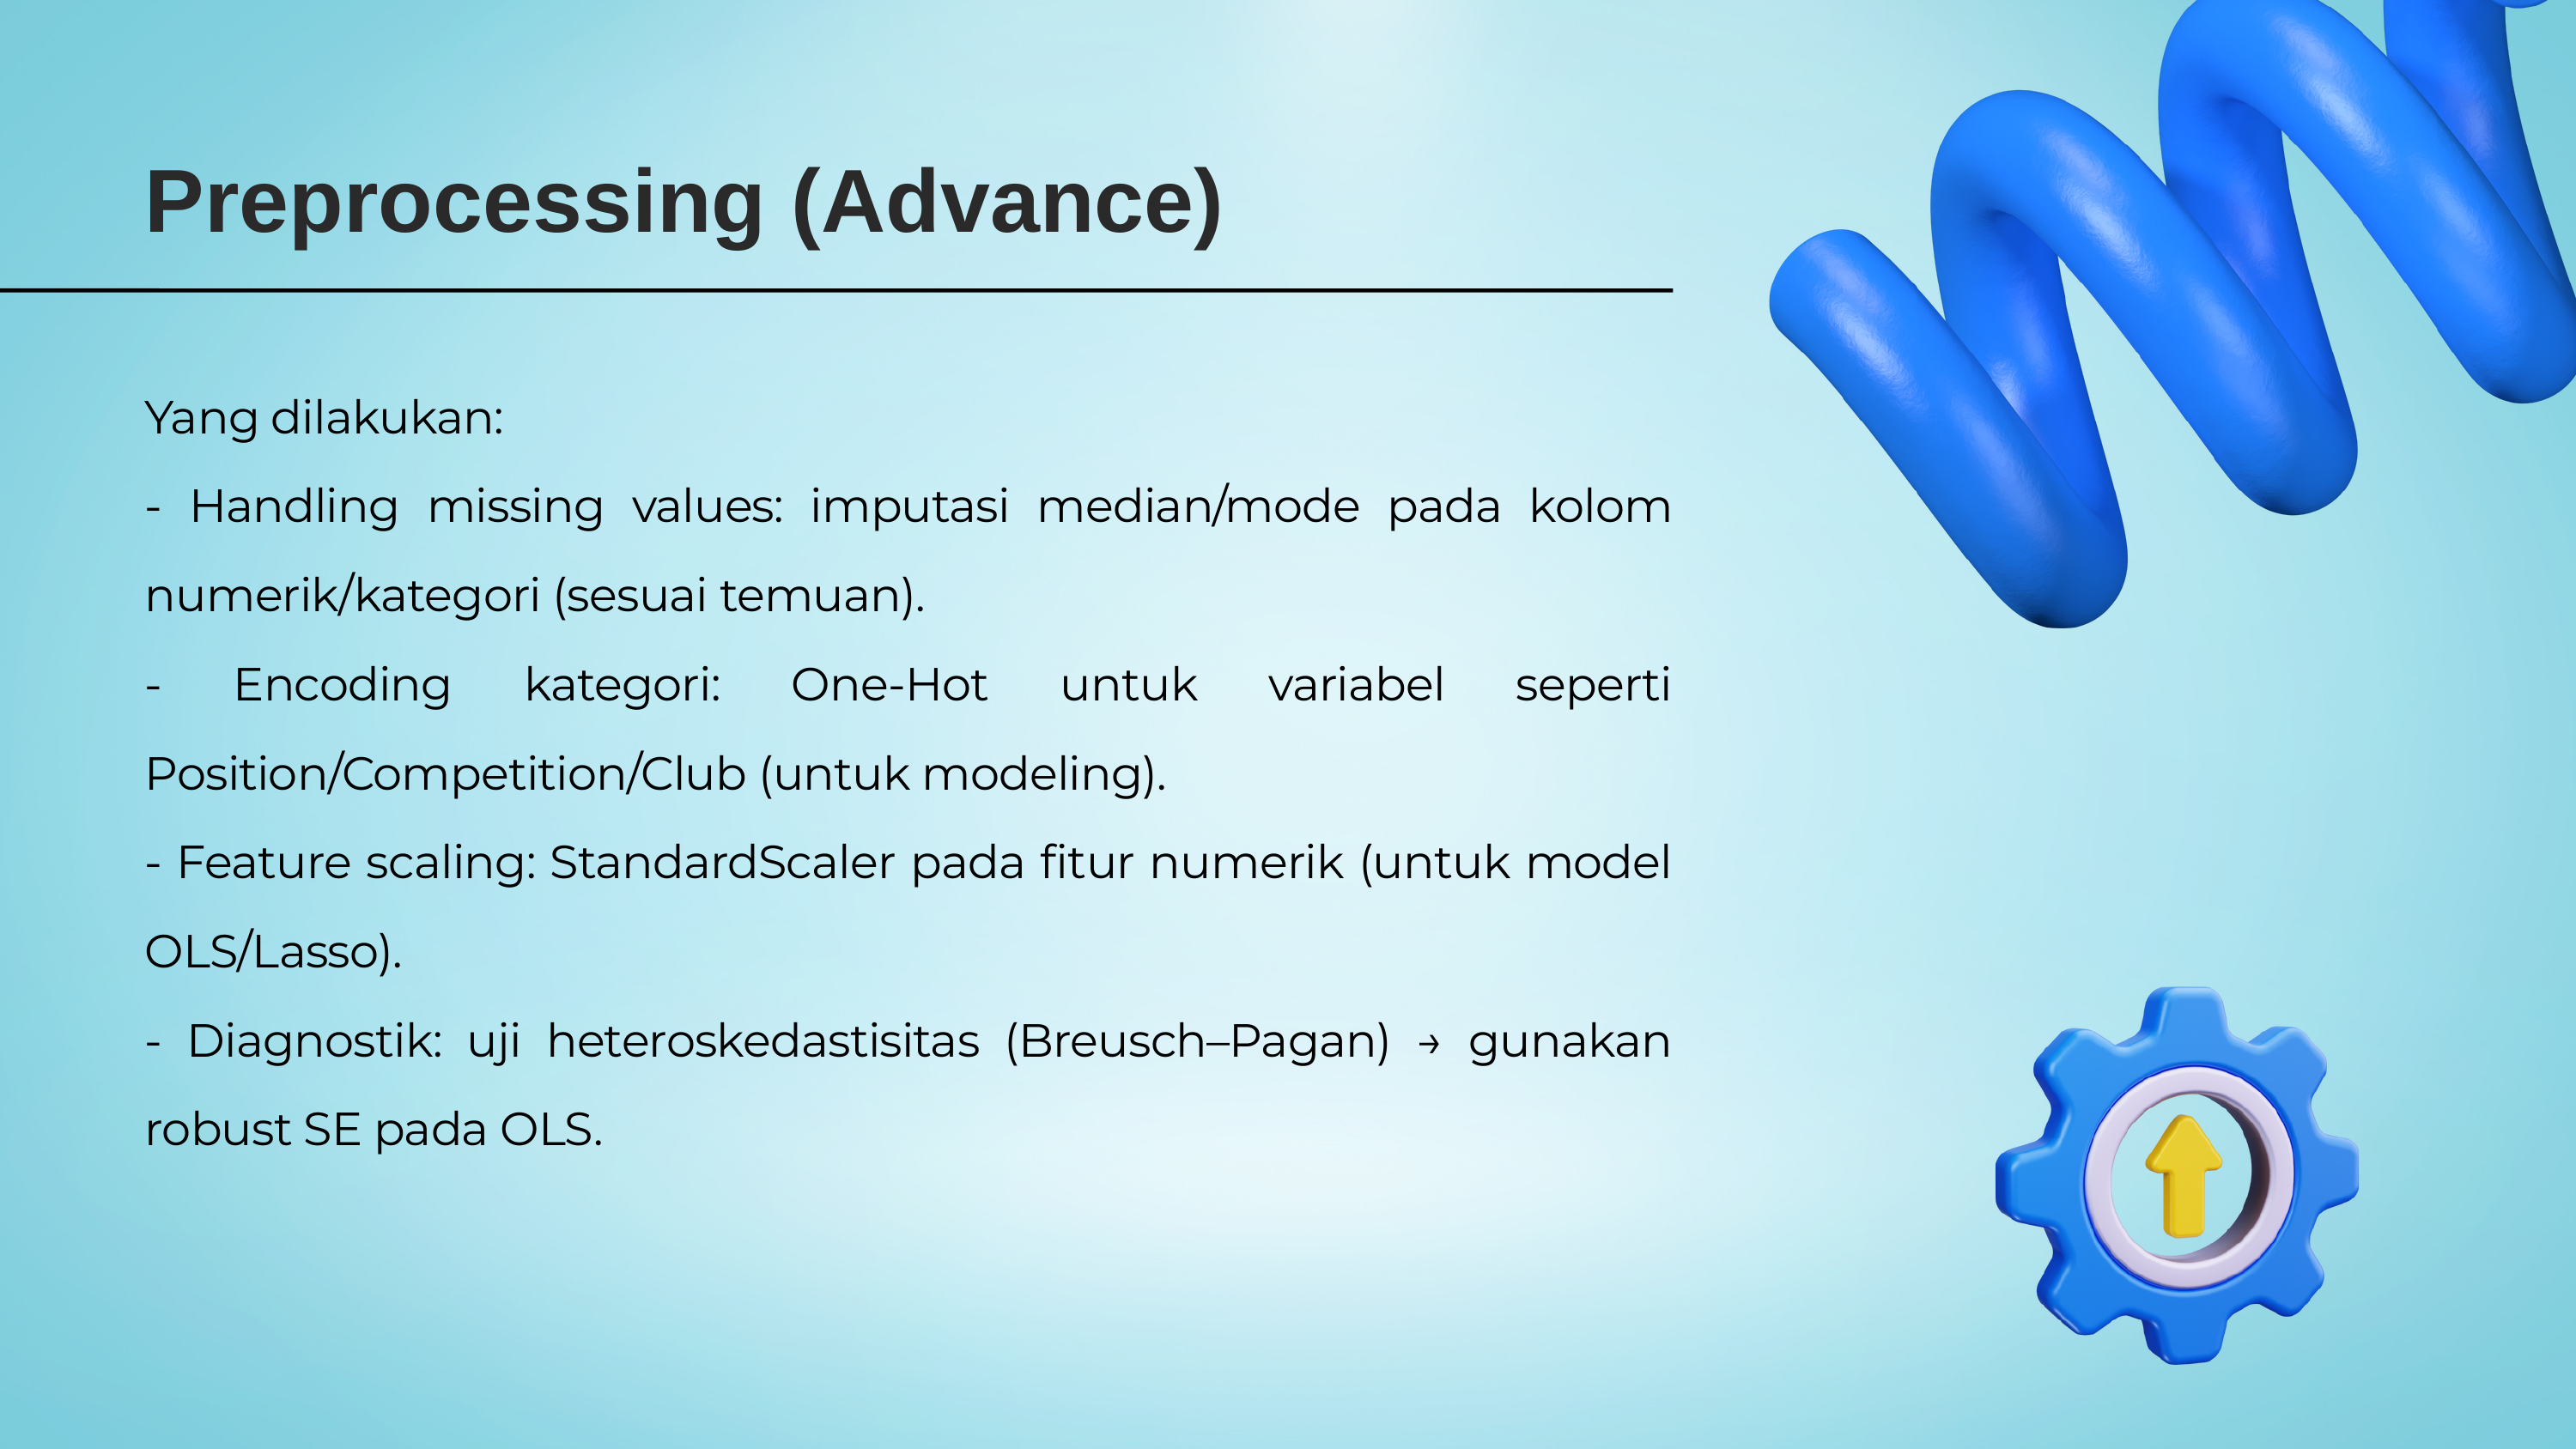

Preprocessing (Advance)

Yang dilakukan:
- Handling missing values: imputasi median/mode pada kolom numerik/kategori (sesuai temuan).
- Encoding kategori: One-Hot untuk variabel seperti Position/Competition/Club (untuk modeling).
- Feature scaling: StandardScaler pada fitur numerik (untuk model OLS/Lasso).
- Diagnostik: uji heteroskedastisitas (Breusch–Pagan) → gunakan robust SE pada OLS.